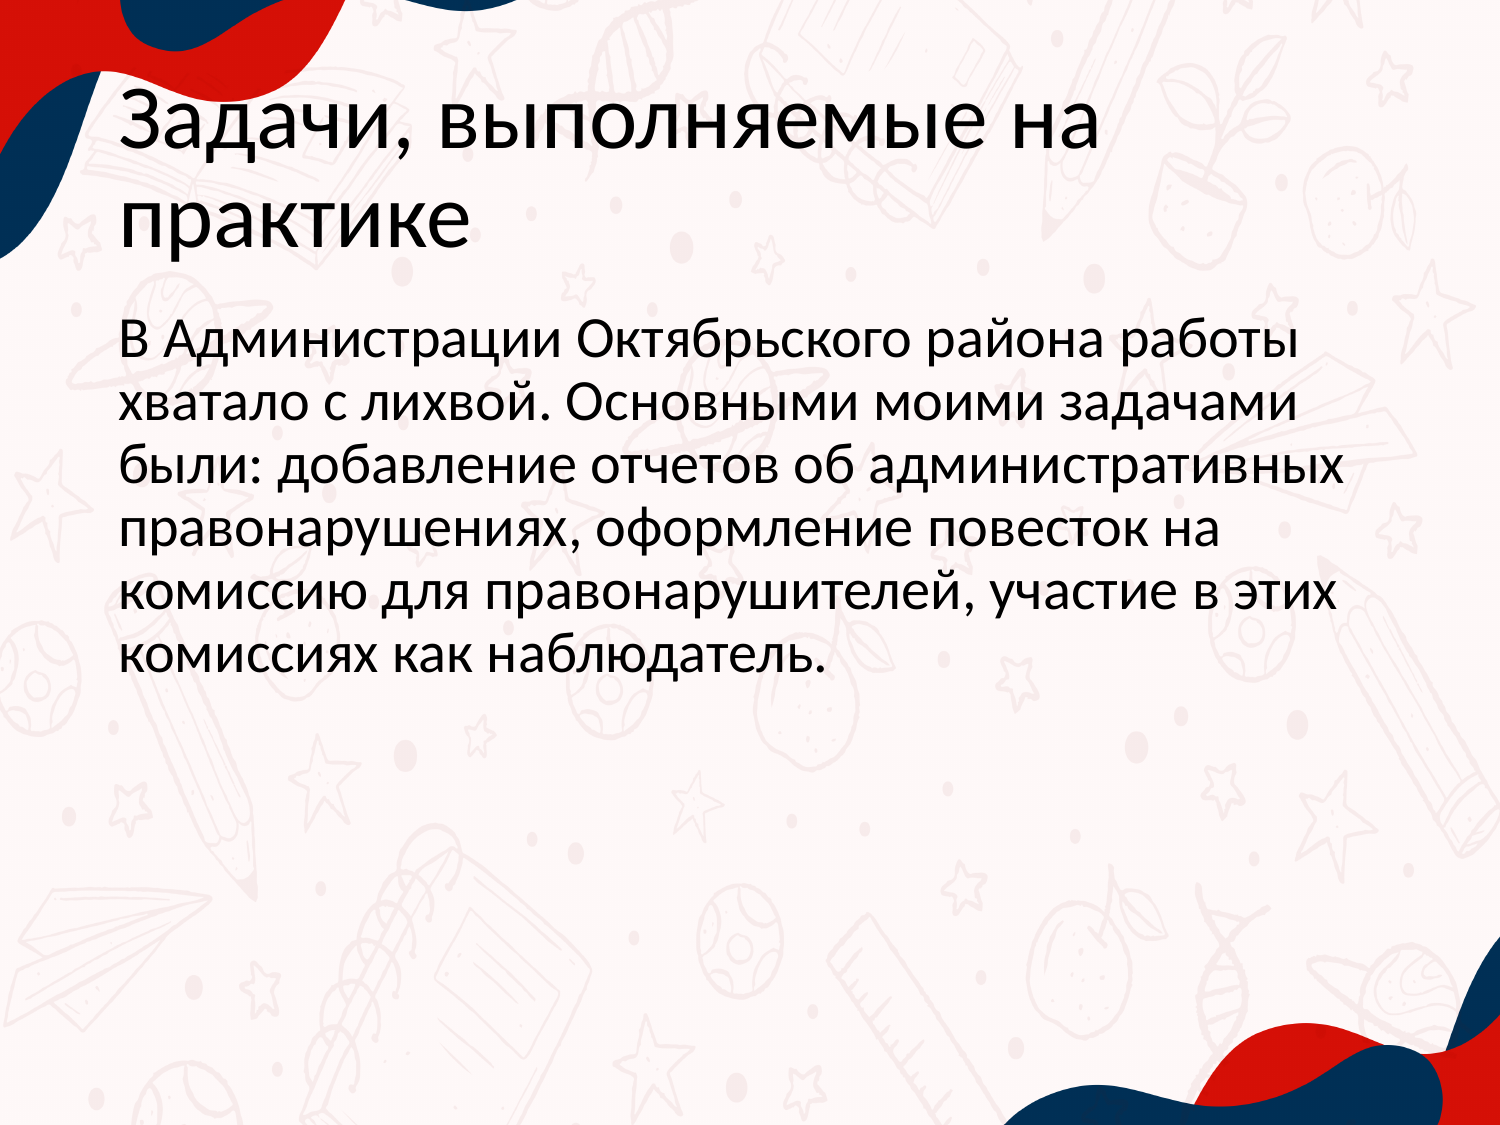

# Задачи, выполняемые на практике
В Администрации Октябрьского района работы хватало с лихвой. Основными моими задачами были: добавление отчетов об административных правонарушениях, оформление повесток на комиссию для правонарушителей, участие в этих комиссиях как наблюдатель.